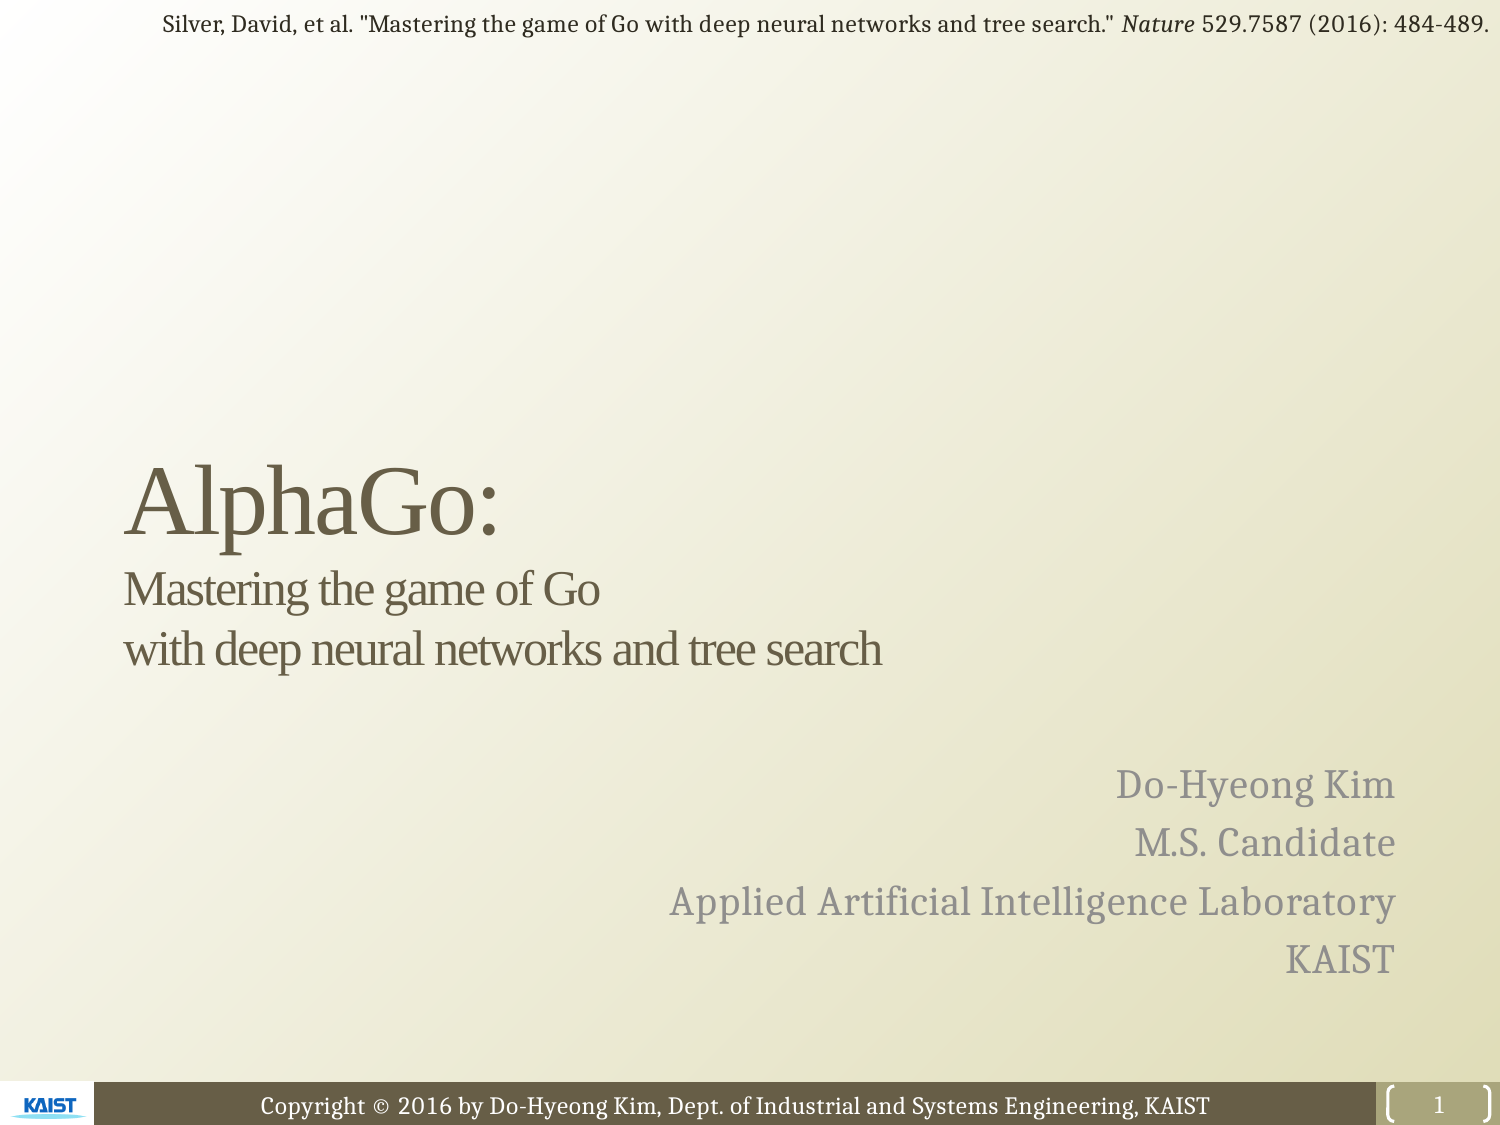

Silver, David, et al. "Mastering the game of Go with deep neural networks and tree search." Nature 529.7587 (2016): 484-489.
# AlphaGo: Mastering the game of Go with deep neural networks and tree search
Do-Hyeong Kim
M.S. Candidate
Applied Artificial Intelligence Laboratory
KAIST
1